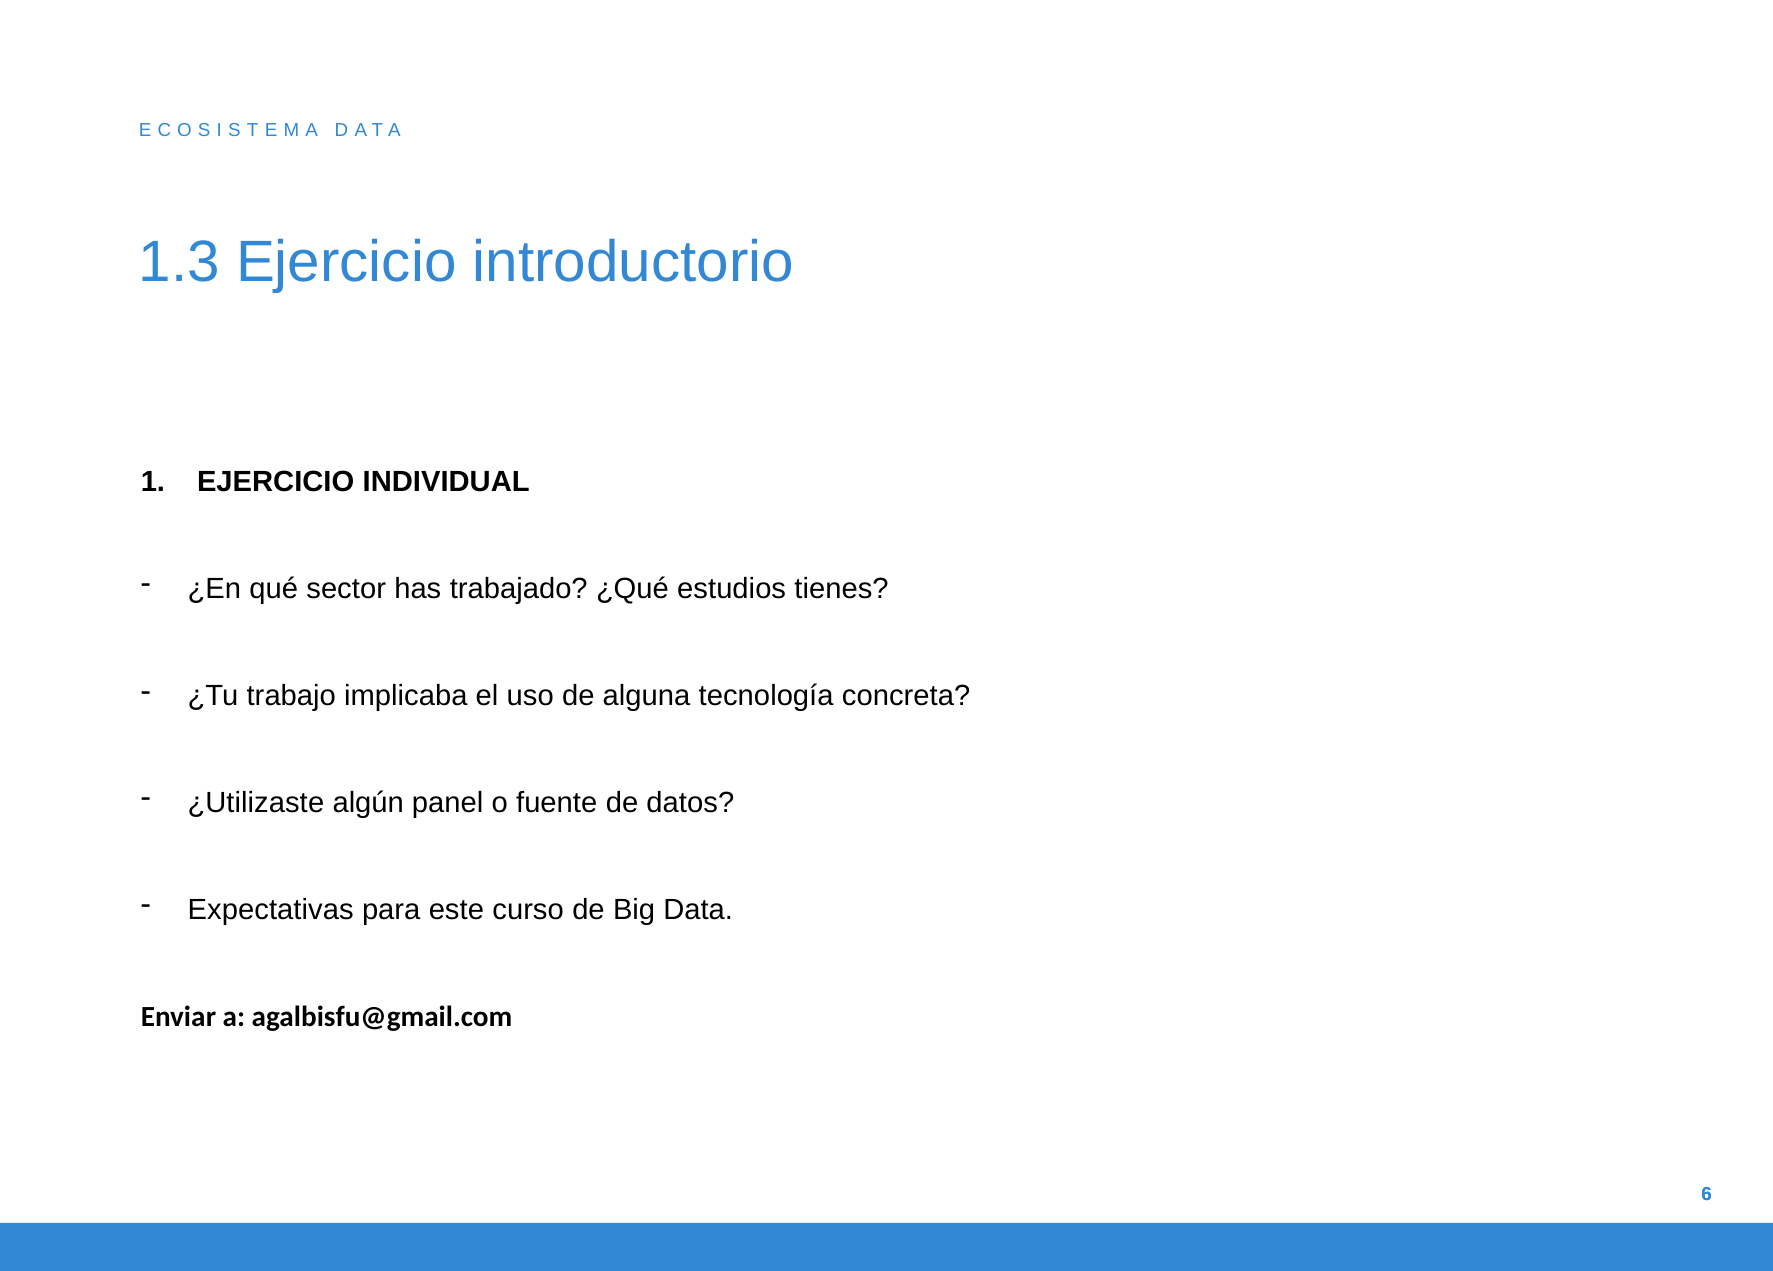

ECOSISTEMA DATA

# 1.3 Ejercicio introductorio
EJERCICIO INDIVIDUAL
¿En qué sector has trabajado? ¿Qué estudios tienes?
¿Tu trabajo implicaba el uso de alguna tecnología concreta?
¿Utilizaste algún panel o fuente de datos?
Expectativas para este curso de Big Data.
Enviar a: agalbisfu@gmail.com
6